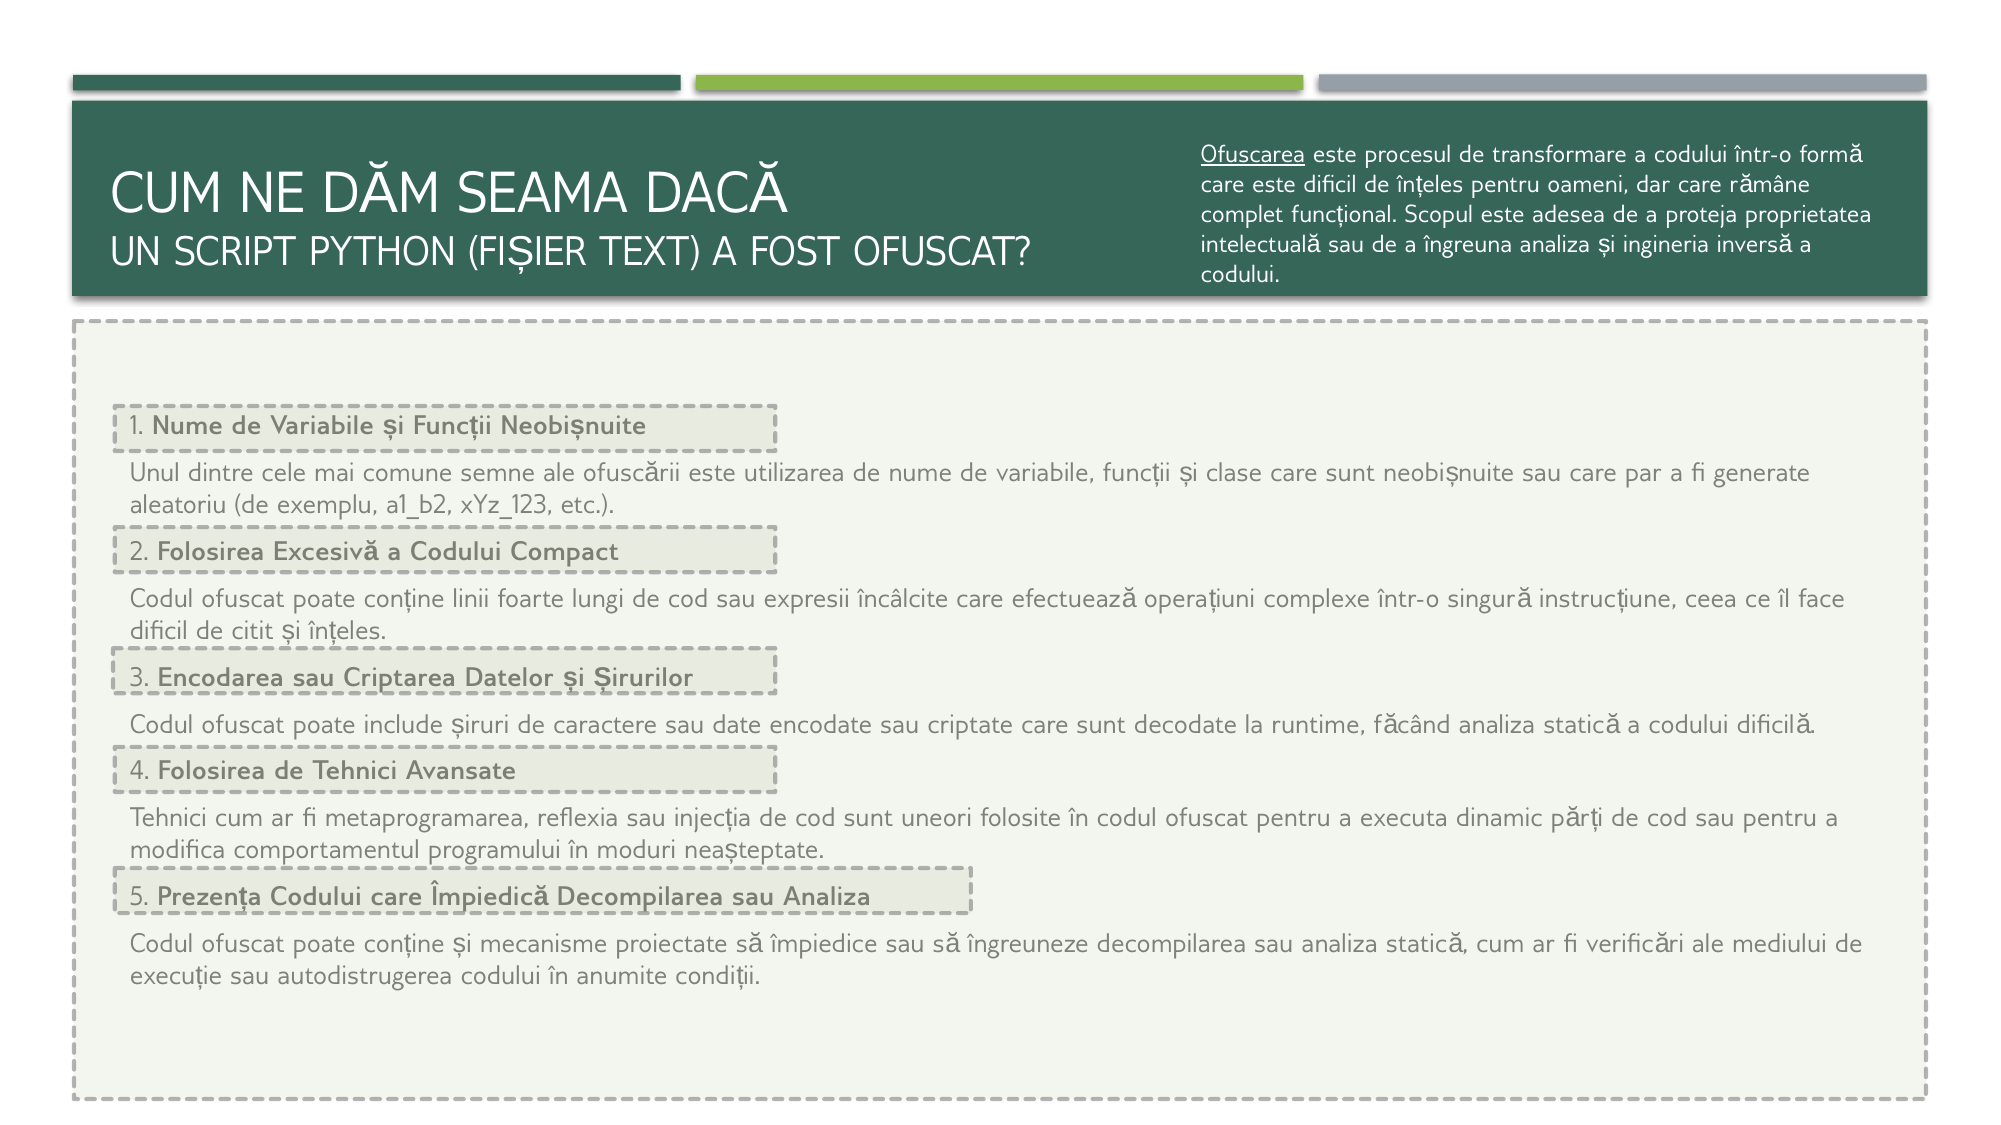

# Cum ne dăm seama dacă un script Python (fișier text) a fost ofuscat?
Ofuscarea este procesul de transformare a codului într-o formă care este dificil de înțeles pentru oameni, dar care rămâne complet funcțional. Scopul este adesea de a proteja proprietatea intelectuală sau de a îngreuna analiza și ingineria inversă a codului.

1. Nume de Variabile și Funcții Neobișnuite
Unul dintre cele mai comune semne ale ofuscării este utilizarea de nume de variabile, funcții și clase care sunt neobișnuite sau care par a fi generate aleatoriu (de exemplu, a1_b2, xYz_123, etc.).
2. Folosirea Excesivă a Codului Compact
Codul ofuscat poate conține linii foarte lungi de cod sau expresii încâlcite care efectuează operațiuni complexe într-o singură instrucțiune, ceea ce îl face dificil de citit și înțeles.
3. Encodarea sau Criptarea Datelor și Șirurilor
Codul ofuscat poate include șiruri de caractere sau date encodate sau criptate care sunt decodate la runtime, făcând analiza statică a codului dificilă.
4. Folosirea de Tehnici Avansate
Tehnici cum ar fi metaprogramarea, reflexia sau injecția de cod sunt uneori folosite în codul ofuscat pentru a executa dinamic părți de cod sau pentru a modifica comportamentul programului în moduri neașteptate.
5. Prezența Codului care Împiedică Decompilarea sau Analiza
Codul ofuscat poate conține și mecanisme proiectate să împiedice sau să îngreuneze decompilarea sau analiza statică, cum ar fi verificări ale mediului de execuție sau autodistrugerea codului în anumite condiții.